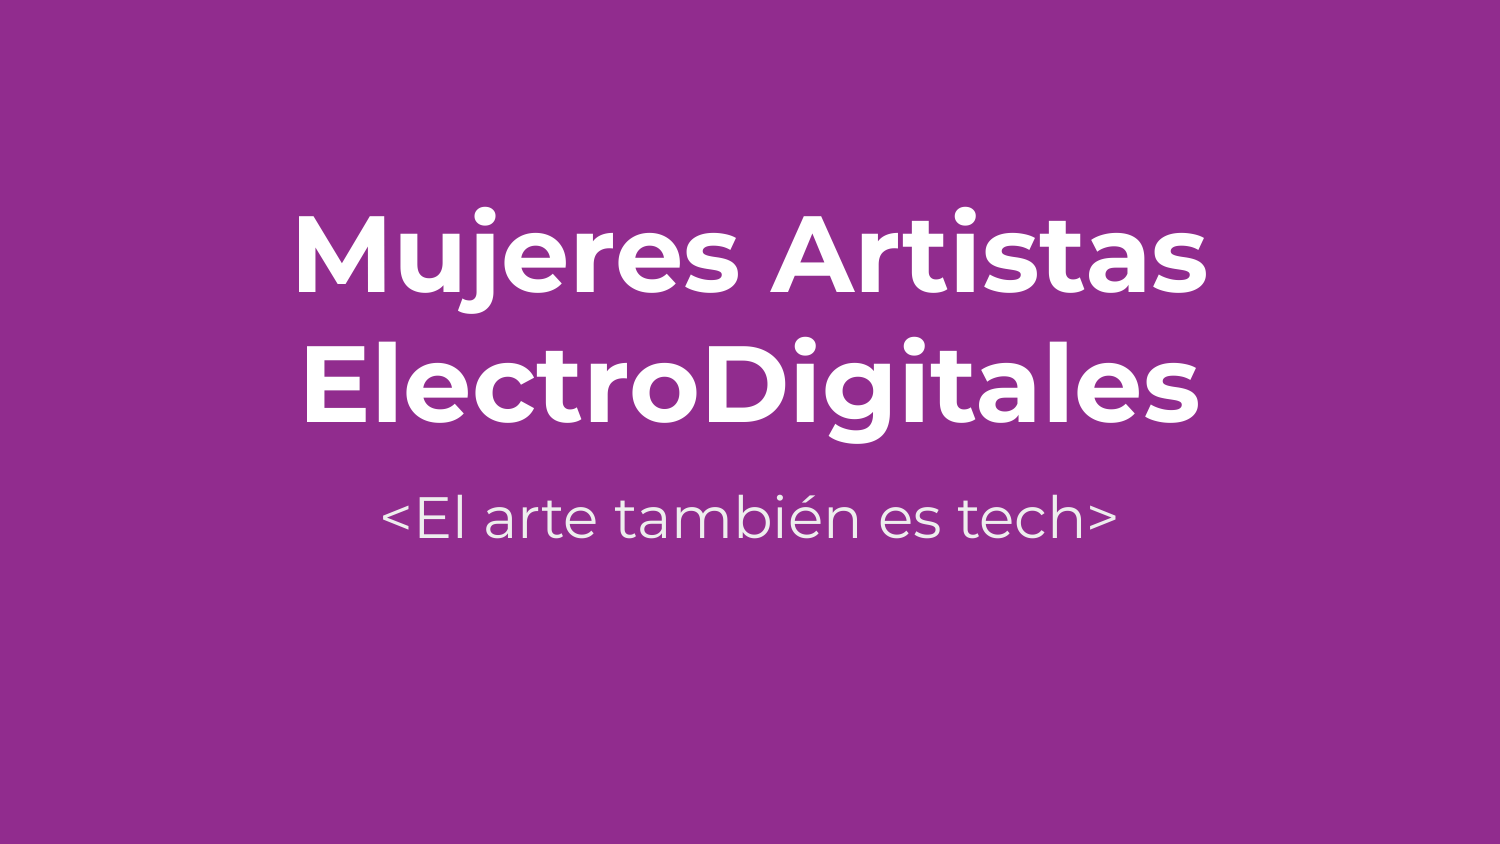

# Mujeres Artistas ElectroDigitales
<El arte también es tech>